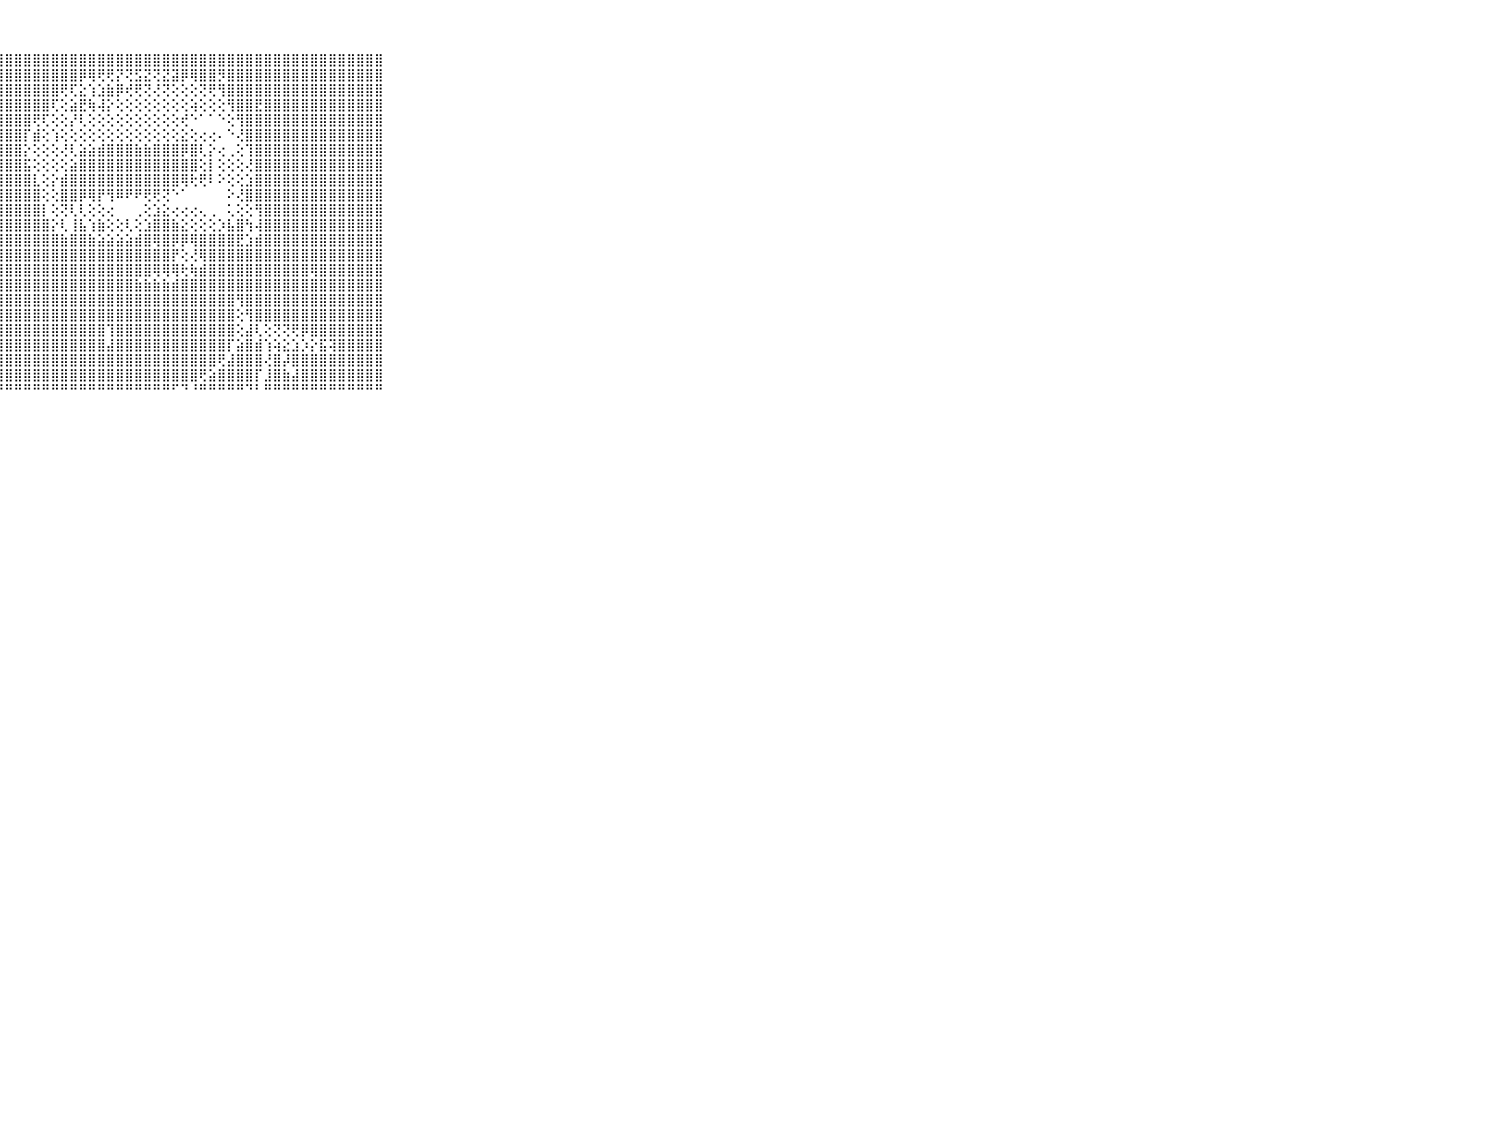

⠀⠀⠀⠀⠀⠀⠀⠀⠀⠀⠀⣿⣿⣿⣿⣿⣿⣿⣿⣿⣿⣿⣿⣿⣿⣿⣿⣿⣿⣿⣿⣿⣿⣿⣿⣿⣿⣿⣿⣿⣿⣿⣿⣿⣿⣿⣿⣿⣿⣿⣿⣿⣿⣿⣿⣿⣿⣿⣿⣿⣿⣿⣿⣿⣿⣿⣿⣿⣿⠀⠀⠀⠀⠀⠀⠀⠀⠀⠀⠀⠀
⠀⠀⠀⠀⠀⠀⠀⠀⠀⠀⠀⣿⣿⣿⣿⣿⣿⣿⣿⣿⣿⣿⣿⣿⣿⣿⣿⣿⣿⣿⣿⣿⣿⣿⣿⣿⡿⢿⢟⢟⡝⢝⣫⣝⢝⣝⣽⡿⢿⣿⣿⡻⣿⣿⣿⣿⣿⣿⣿⣿⣿⣿⣿⣿⣿⣿⣿⣿⣿⠀⠀⠀⠀⠀⠀⠀⠀⠀⠀⠀⠀
⠀⠀⠀⠀⠀⠀⠀⠀⠀⠀⠀⣿⣿⣿⣿⣿⣿⣿⣿⣿⣿⣿⣿⣿⣿⣿⣿⣿⣿⣿⣿⣿⣿⣿⢟⢏⣕⢱⣱⣷⡿⢞⢟⢝⢜⢝⢕⢕⢕⢝⢟⢻⣿⣿⣿⣿⣿⣿⣿⣿⣿⣿⣿⣿⣿⣿⣿⣿⣿⠀⠀⠀⠀⠀⠀⠀⠀⠀⠀⠀⠀
⠀⠀⠀⠀⠀⠀⠀⠀⠀⠀⠀⣿⣿⣿⣿⣿⣿⣿⣿⣿⣿⣿⣿⣿⣿⣿⣿⣿⣿⣿⣿⣿⣿⢏⢕⣵⣟⢷⢼⡕⢕⢕⢕⢕⢕⢕⢕⢕⢵⢕⢕⢕⢻⣿⣿⣟⣿⣿⣿⣿⣿⣿⣿⣿⣿⣿⣿⣿⣿⠀⠀⠀⠀⠀⠀⠀⠀⠀⠀⠀⠀
⠀⠀⠀⠀⠀⠀⠀⠀⠀⠀⠀⣿⣿⣿⣿⣿⣿⣿⣿⣿⣿⣿⣿⣿⣿⣿⣿⣿⣿⣿⣿⢟⢏⢕⢕⡜⢇⢕⢕⢕⢕⢕⢕⢕⢕⢕⢕⢞⠑⠁⠁⠑⢕⢻⣿⣿⣿⣿⣿⣿⣿⣿⣿⣿⣿⣿⣿⣿⣿⠀⠀⠀⠀⠀⠀⠀⠀⠀⠀⠀⠀
⠀⠀⠀⠀⠀⠀⠀⠀⠀⠀⠀⣿⣿⣿⣿⣿⣿⣿⣿⣿⣿⣿⣿⣿⣿⣿⣿⣿⣿⣿⡏⣾⢕⢱⢕⢕⢕⢕⢕⢕⢕⢕⢕⢕⢕⢕⢕⣕⢕⢔⢔⠄⠑⢜⣿⣿⣿⣿⣿⣿⣿⣿⣿⣿⣿⣿⣿⣿⣿⠀⠀⠀⠀⠀⠀⠀⠀⠀⠀⠀⠀
⠀⠀⠀⠀⠀⠀⠀⠀⠀⠀⠀⣿⣿⣿⣿⣿⣿⣿⣿⣿⣿⣿⣿⣿⣿⣿⣿⣿⣿⣿⡕⢕⢕⢕⢜⢇⣵⣵⣾⣿⣿⣿⣷⣷⣿⣿⣿⡿⣿⢇⡕⢔⢀⢕⢹⣿⣿⣿⣿⣿⣿⣿⣿⣿⣿⣿⣿⣿⣿⠀⠀⠀⠀⠀⠀⠀⠀⠀⠀⠀⠀
⠀⠀⠀⠀⠀⠀⠀⠀⠀⠀⠀⣿⣿⣿⣿⣿⣿⣿⣿⣿⣿⣿⣿⣿⣿⣿⣿⣿⣿⣿⣯⢕⢕⢕⢕⣵⣿⣿⣿⣿⣿⣿⣿⣿⣿⣿⣿⣿⣿⢕⡇⢕⢕⢕⢜⣿⣿⣿⣿⣿⣿⣿⣿⣿⣿⣿⣿⣿⣿⠀⠀⠀⠀⠀⠀⠀⠀⠀⠀⠀⠀
⠀⠀⠀⠀⠀⠀⠀⠀⠀⠀⠀⣿⣿⣿⣿⣿⣿⣿⣿⣿⣿⣿⣿⣿⣿⣿⣿⣿⣿⣿⣿⣇⢕⡕⣾⣿⣿⣿⣿⣿⣿⣿⣿⣿⣿⣿⣿⢿⢗⢟⠇⠕⢕⢕⣱⣿⣿⣿⣿⣿⣿⣿⣿⣿⣿⣿⣿⣿⣿⠀⠀⠀⠀⠀⠀⠀⠀⠀⠀⠀⠀
⠀⠀⠀⠀⠀⠀⠀⠀⠀⠀⠀⣿⣿⣿⣿⣿⣿⣿⣿⣿⣿⣿⣿⣿⣿⣿⣿⣿⣿⣿⣿⣿⢕⢕⣿⣿⡿⢿⡟⢻⠿⠟⠟⢟⢟⢝⠑⠁⠀⠀⠀⠀⠕⢜⣿⣿⣿⣿⣿⣿⣿⣿⣿⣿⣿⣿⣿⣿⣿⠀⠀⠀⠀⠀⠀⠀⠀⠀⠀⠀⠀
⠀⠀⠀⠀⠀⠀⠀⠀⠀⠀⠀⣿⣿⣿⣿⣿⣿⣿⣿⣿⣿⣿⣿⣿⣿⣿⣿⣿⣿⣿⣿⣿⡇⢕⢝⢇⢇⢕⢕⢔⠀⠀⢀⢕⣱⣕⢔⢔⢔⢄⢀⠀⢅⢕⢕⢻⣿⣿⣿⣿⣿⣿⣿⣿⣿⣿⣿⣿⣿⠀⠀⠀⠀⠀⠀⠀⠀⠀⠀⠀⠀
⠀⠀⠀⠀⠀⠀⠀⠀⠀⠀⠀⣿⣿⣿⣿⣿⣿⣿⣿⣿⣿⣿⣿⣿⣿⣿⣿⣿⣿⣿⣿⣿⣿⡕⢇⢸⣧⢱⣷⢕⢕⢇⢕⣱⣿⣿⣷⣕⢕⢕⢕⡱⣧⣿⢳⢼⣿⣿⣿⣿⣿⣿⣿⣿⣿⣿⣿⣿⣿⠀⠀⠀⠀⠀⠀⠀⠀⠀⠀⠀⠀
⠀⠀⠀⠀⠀⠀⠀⠀⠀⠀⠀⣿⣿⣿⣿⣿⣿⣿⣿⣿⣿⣿⣿⣿⣿⣿⣿⣿⣿⣿⣿⣿⣿⣿⣷⣿⣿⣷⣵⣵⣵⣵⣾⣿⢿⣿⡿⡿⢿⣿⣿⣿⣿⣟⣱⣾⣿⣿⣿⣿⣿⣿⣿⣿⣿⣿⣿⣿⣿⠀⠀⠀⠀⠀⠀⠀⠀⠀⠀⠀⠀
⠀⠀⠀⠀⠀⠀⠀⠀⠀⠀⠀⣿⣿⣿⣿⣿⣿⣿⣿⣿⣿⣿⣿⣿⣿⣿⣿⣿⣿⣿⣿⣿⣿⣿⣿⣿⣿⣿⣿⣿⣿⣿⣿⣿⣿⣿⡟⢕⢜⢿⣿⣿⣿⣿⣿⣿⣿⣿⣿⣿⣿⣿⣿⣿⣿⣿⣿⣿⣿⠀⠀⠀⠀⠀⠀⠀⠀⠀⠀⠀⠀
⠀⠀⠀⠀⠀⠀⠀⠀⠀⠀⠀⣿⣿⣿⣿⣿⣿⣿⣿⣿⣿⣿⣿⣿⣿⣿⣿⣿⣿⣿⣿⣿⣿⣿⣿⣿⣿⣿⣿⣿⣿⣿⣿⣿⢿⢿⢿⢗⢷⣾⣿⣿⣿⣿⣿⣿⣿⣿⣿⣿⣿⢿⣿⣿⣿⣿⣿⣿⣿⠀⠀⠀⠀⠀⠀⠀⠀⠀⠀⠀⠀
⠀⠀⠀⠀⠀⠀⠀⠀⠀⠀⠀⣿⣿⣿⣿⣿⣿⣿⣿⣿⣿⣿⣿⣿⣿⣿⣿⣿⣿⣿⣿⣿⣿⣿⣿⣿⣿⣿⣿⣿⣿⣿⣷⣷⣷⣷⣾⣿⣿⣿⣿⣿⣿⣿⣿⣿⣿⣿⣿⣿⣿⣿⣿⣿⣿⣿⣿⣿⣿⠀⠀⠀⠀⠀⠀⠀⠀⠀⠀⠀⠀
⠀⠀⠀⠀⠀⠀⠀⠀⠀⠀⠀⣿⣿⣿⣿⣿⣿⣿⣿⣿⣿⣿⣿⣿⣿⣿⣿⣿⣿⣿⣿⣿⣿⣿⣿⣿⣿⣿⣿⣿⣿⣿⣿⣿⣿⣿⣿⣿⣿⣿⣿⣿⣿⢻⣿⣿⣿⣿⣿⣿⣿⣿⣿⣿⣿⣿⣿⣿⣿⠀⠀⠀⠀⠀⠀⠀⠀⠀⠀⠀⠀
⠀⠀⠀⠀⠀⠀⠀⠀⠀⠀⠀⣿⣿⣿⣿⣿⣿⣿⣿⣿⣿⣿⣿⣿⣿⣿⣿⣿⣿⣿⣿⣿⣿⣿⣿⣿⣿⣿⣿⣿⣿⣿⣿⣿⣿⣿⣿⣿⣿⣿⣿⣿⣿⢕⢻⣿⣿⣿⣿⣿⣿⣿⣿⣿⣿⣿⣿⣿⣿⠀⠀⠀⠀⠀⠀⠀⠀⠀⠀⠀⠀
⠀⠀⠀⠀⠀⠀⠀⠀⠀⠀⠀⣿⣿⣿⣿⣿⣿⣿⣿⣿⣿⣿⣿⣿⣿⣿⣿⣿⣿⣿⣿⣿⣿⣿⣿⣿⣿⣿⣿⢹⣿⣿⣿⣿⣿⣿⣿⣿⣿⣿⣿⣿⣿⢕⣼⢇⢕⢝⢝⢟⡿⣿⣿⣿⣿⣿⣿⣿⣿⠀⠀⠀⠀⠀⠀⠀⠀⠀⠀⠀⠀
⠀⠀⠀⠀⠀⠀⠀⠀⠀⠀⠀⣿⣿⣿⣿⣿⣿⣿⣿⣿⣿⣿⣿⣿⣿⣿⣿⣿⣿⣿⣿⣿⣿⣿⣿⣿⣿⣿⣿⣼⣿⣿⣿⣿⣿⣿⣿⣿⣿⣿⣿⣿⡏⣵⣿⣾⢱⢵⣕⣱⡱⡕⣯⢽⣿⣿⣿⣿⣿⠀⠀⠀⠀⠀⠀⠀⠀⠀⠀⠀⠀
⠀⠀⠀⠀⠀⠀⠀⠀⠀⠀⠀⣿⣿⣿⣿⣿⣿⣿⣿⣿⣿⣿⣿⣿⣿⣿⣿⣿⣿⣿⣿⣿⣿⣿⣿⣿⣿⣿⣿⣿⣿⣿⣿⣿⣿⣿⣿⣿⣿⣿⣿⢟⣼⣿⣿⣿⢜⣿⡼⣿⣿⣿⣿⣿⣿⣿⣿⣿⣿⠀⠀⠀⠀⠀⠀⠀⠀⠀⠀⠀⠀
⠀⠀⠀⠀⠀⠀⠀⠀⠀⠀⠀⣿⣿⣿⣿⣿⣿⣿⣿⣿⣿⣿⣿⣿⣿⣿⣿⣿⣿⣿⣿⣿⣿⣿⣿⣿⣿⣿⣿⣿⣿⣿⣿⣿⣿⣿⣿⣿⣿⢟⣵⣿⣿⣿⣿⡏⣸⣿⣷⣼⣿⣿⣿⣿⣿⣿⣿⣿⣿⠀⠀⠀⠀⠀⠀⠀⠀⠀⠀⠀⠀
⠀⠀⠀⠀⠀⠀⠀⠀⠀⠀⠀⠛⠛⠛⠛⠛⠛⠛⠛⠛⠛⠛⠛⠛⠛⠛⠛⠛⠛⠛⠛⠛⠛⠛⠛⠛⠛⠛⠛⠛⠛⠛⠛⠛⠛⠛⠋⠙⠘⠛⠛⠛⠛⠛⠙⠃⠛⠛⠛⠛⠛⠛⠛⠛⠛⠛⠛⠛⠛⠀⠀⠀⠀⠀⠀⠀⠀⠀⠀⠀⠀